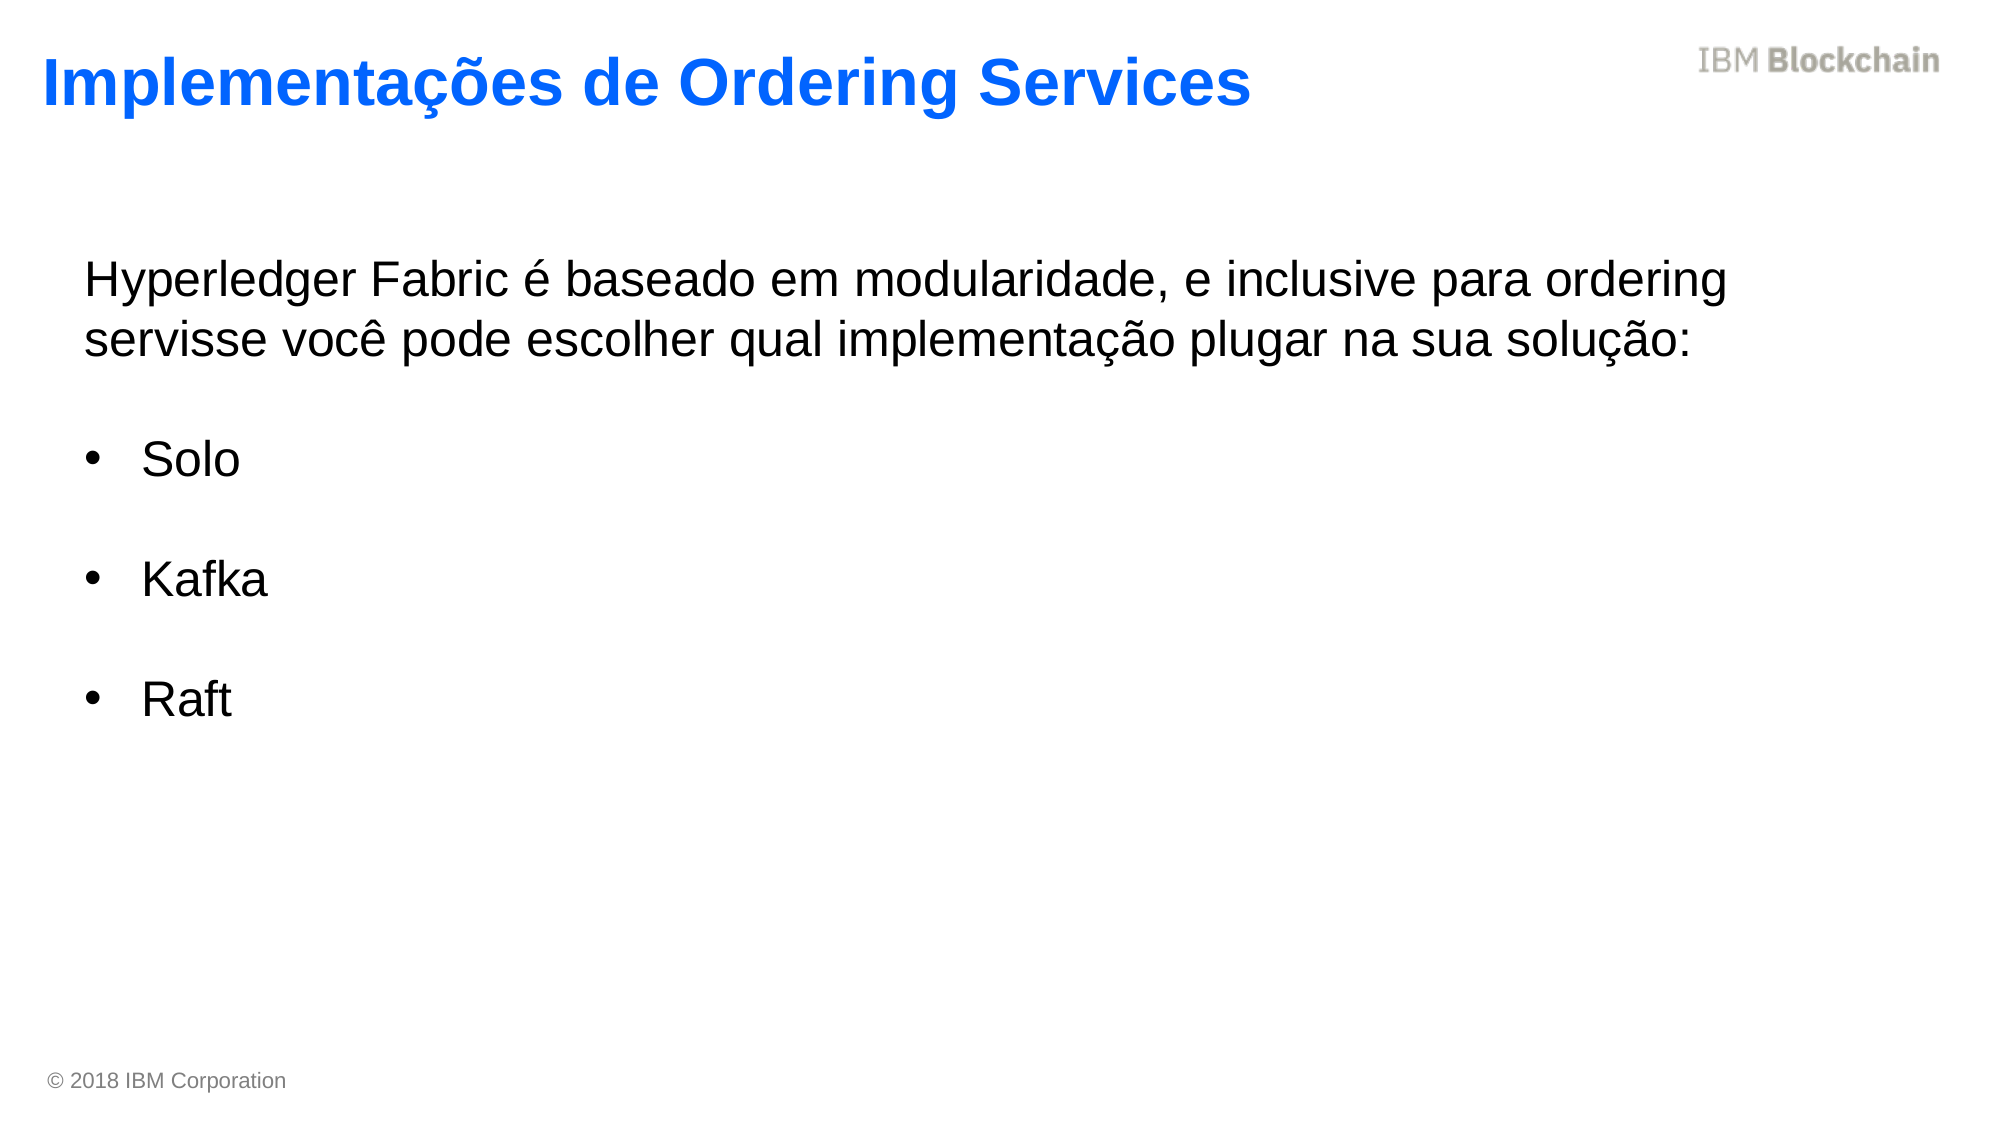

Implementações de Ordering Services

Hyperledger Fabric é baseado em modularidade, e inclusive para ordering servisse você pode escolher qual implementação plugar na sua solução:

Solo

Kafka

Raft